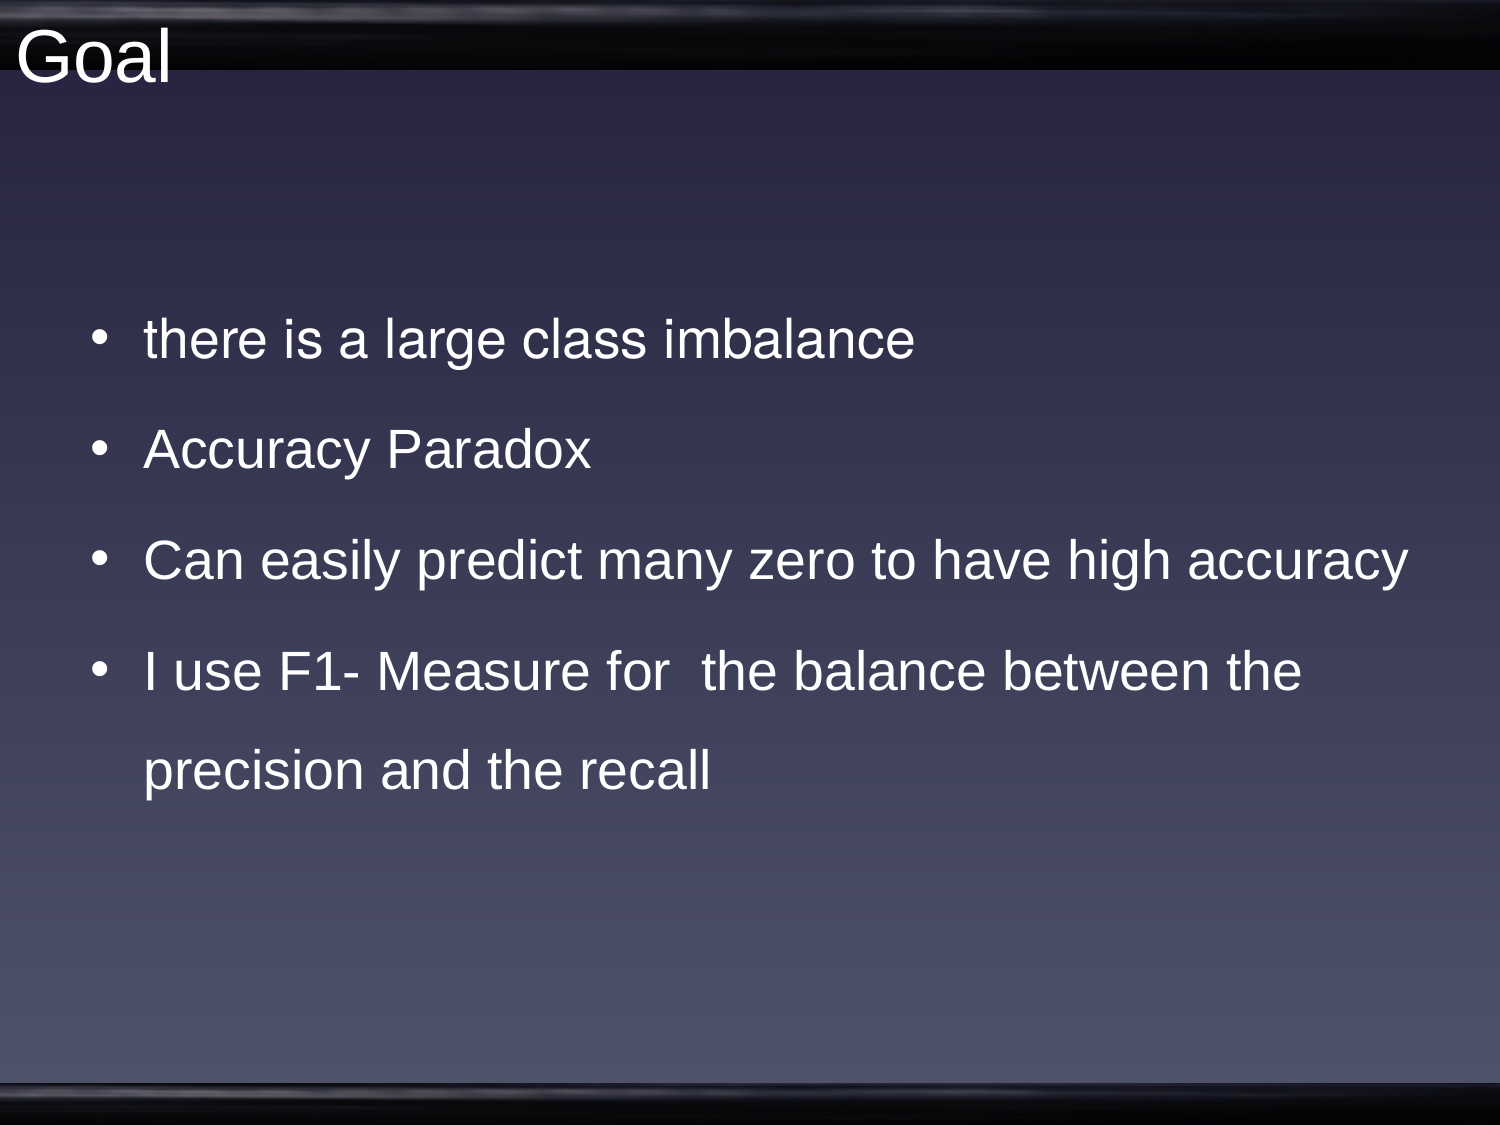

# Goal
Accuracy Paradox

there is a large class imbalance
Accuracy Paradox
Can easily predict many zero to have high accuracy
I use F1- Measure for  the balance between the precision and the recall

in a problem where there is a large class imbalance, a model can predict the value of the majority class for all predictions and achieve a high classification accuracy, the problem is that this model is not useful in the problem domain
https://machinelearningmastery.com/classification-accuracy-is-not-enough-more-performance-measures-you-can-use/